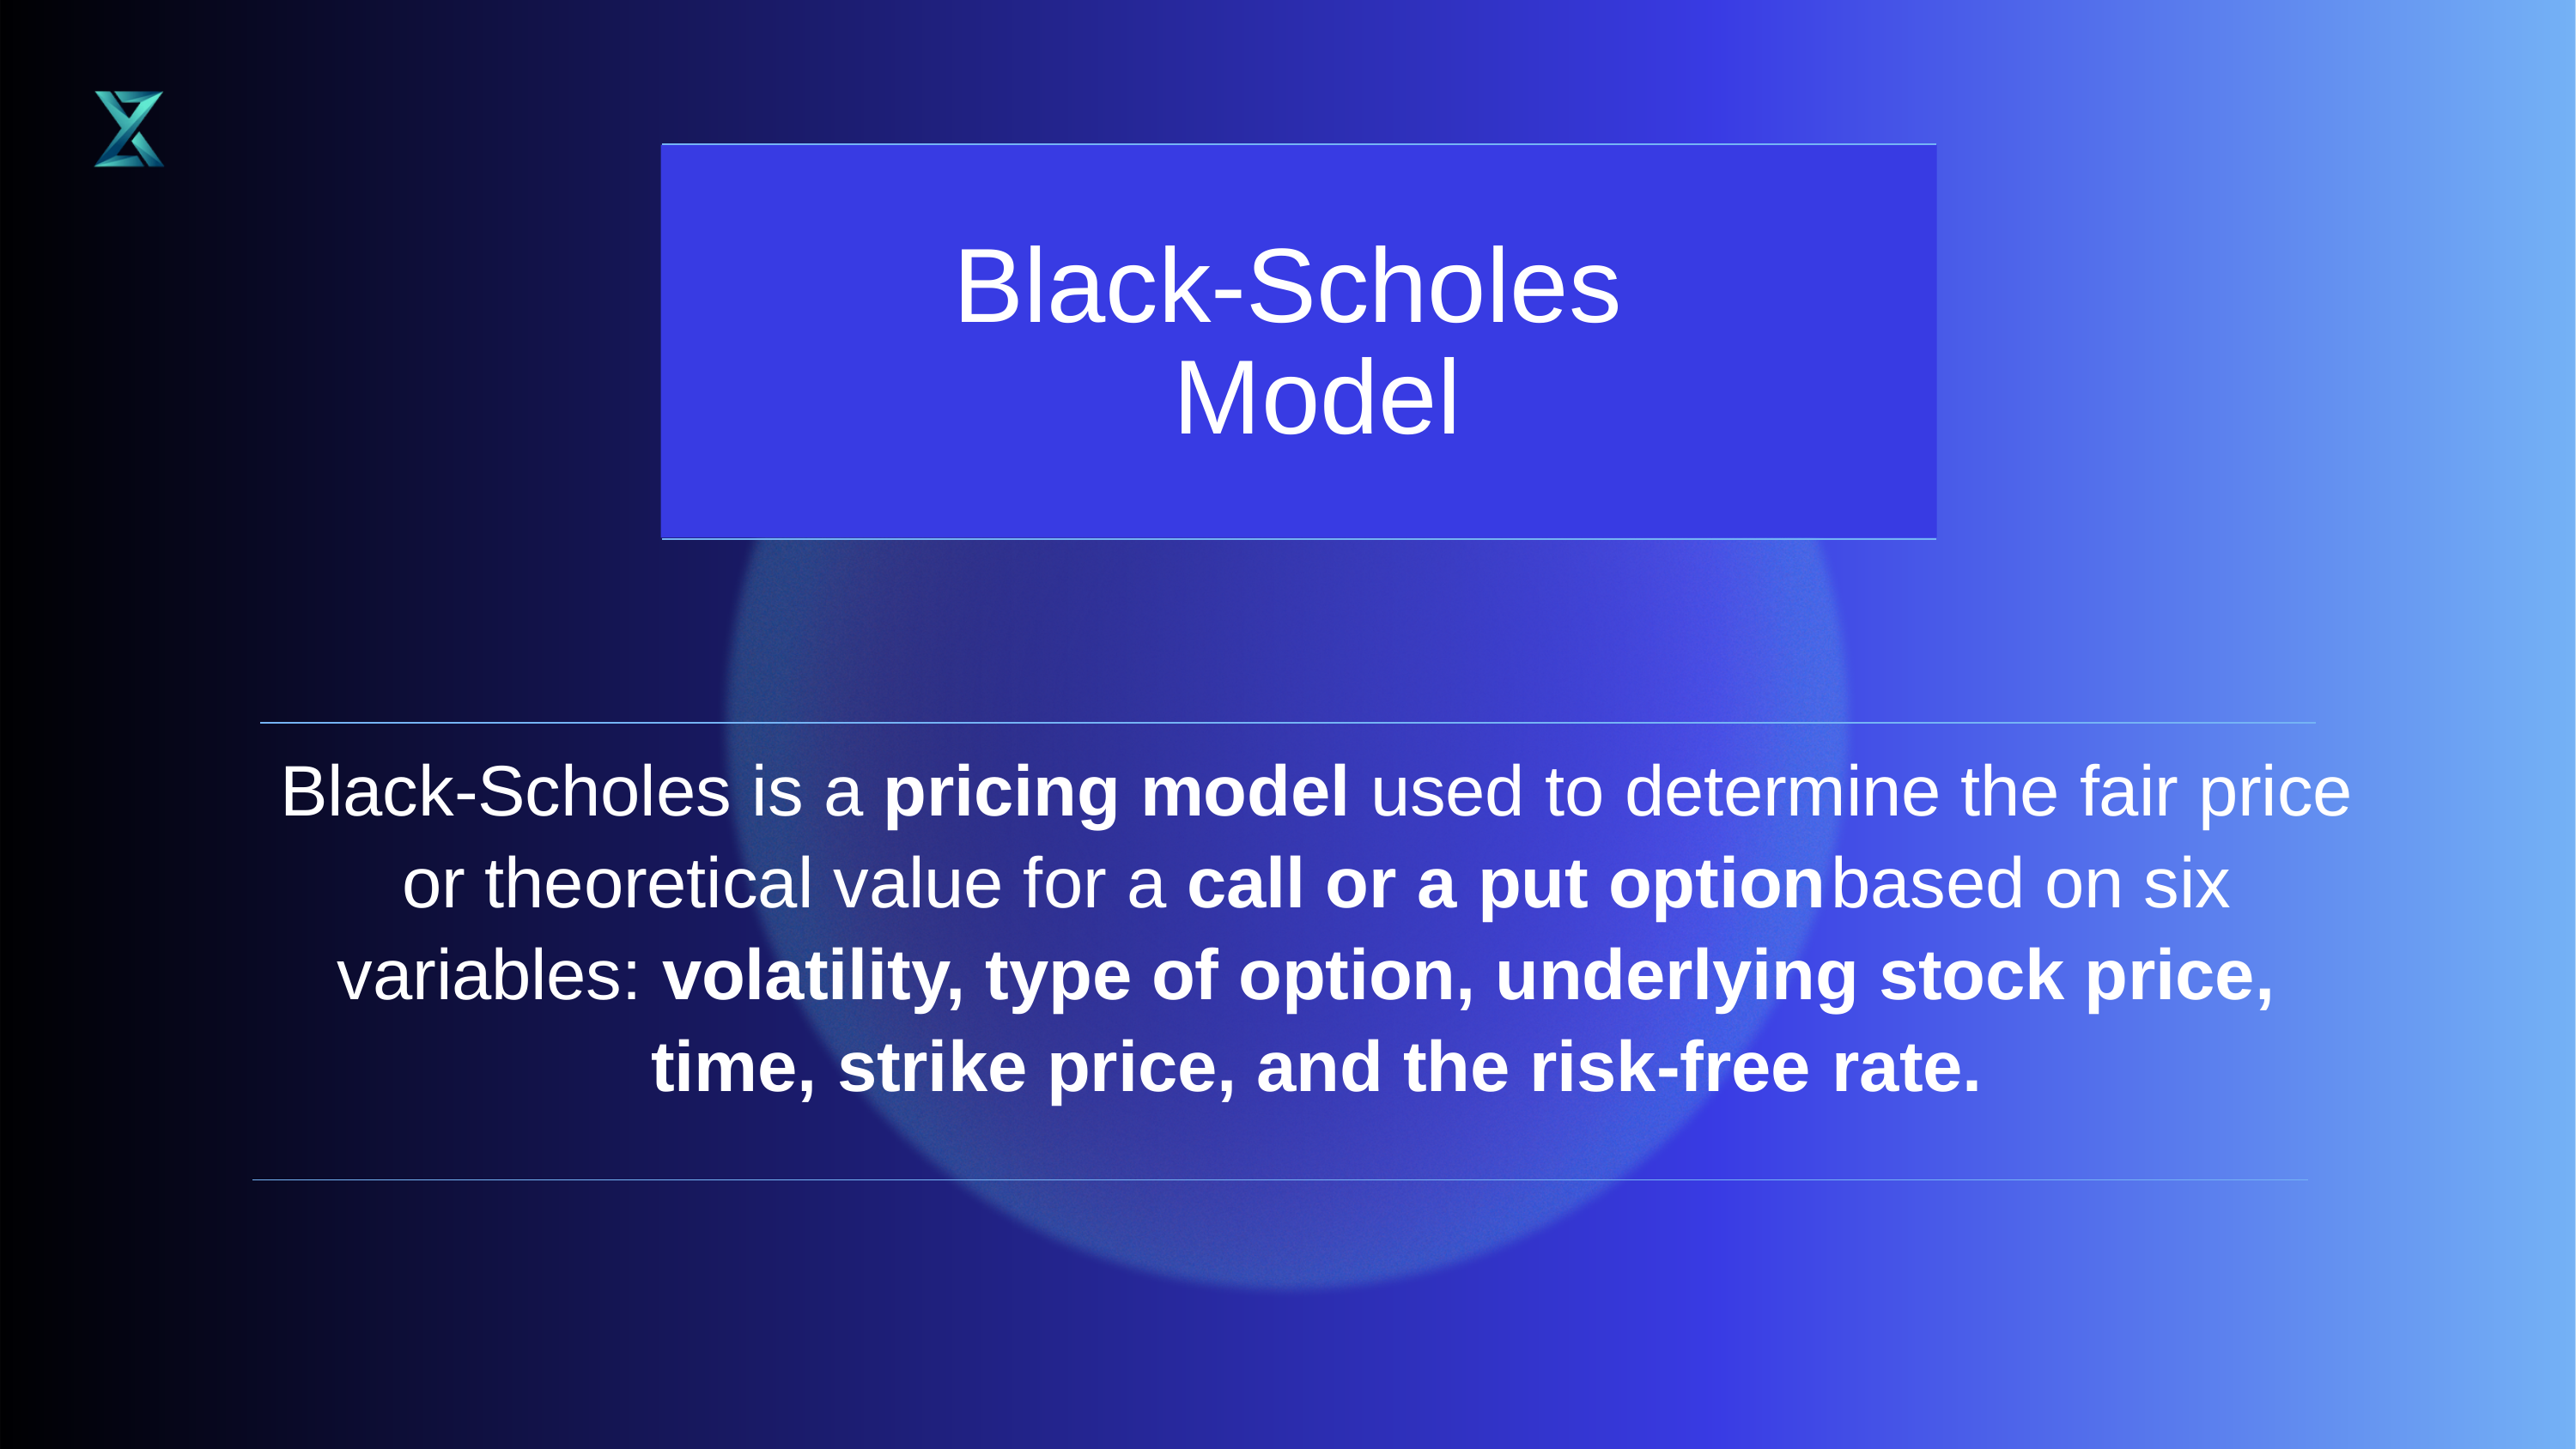

# Black-Scholes  Model
Black-Scholes is a pricing model used to determine the fair price  or theoretical value for a call or a put option	based on six  variables: volatility, type of option, underlying stock price,  time, strike price, and the risk-free rate.